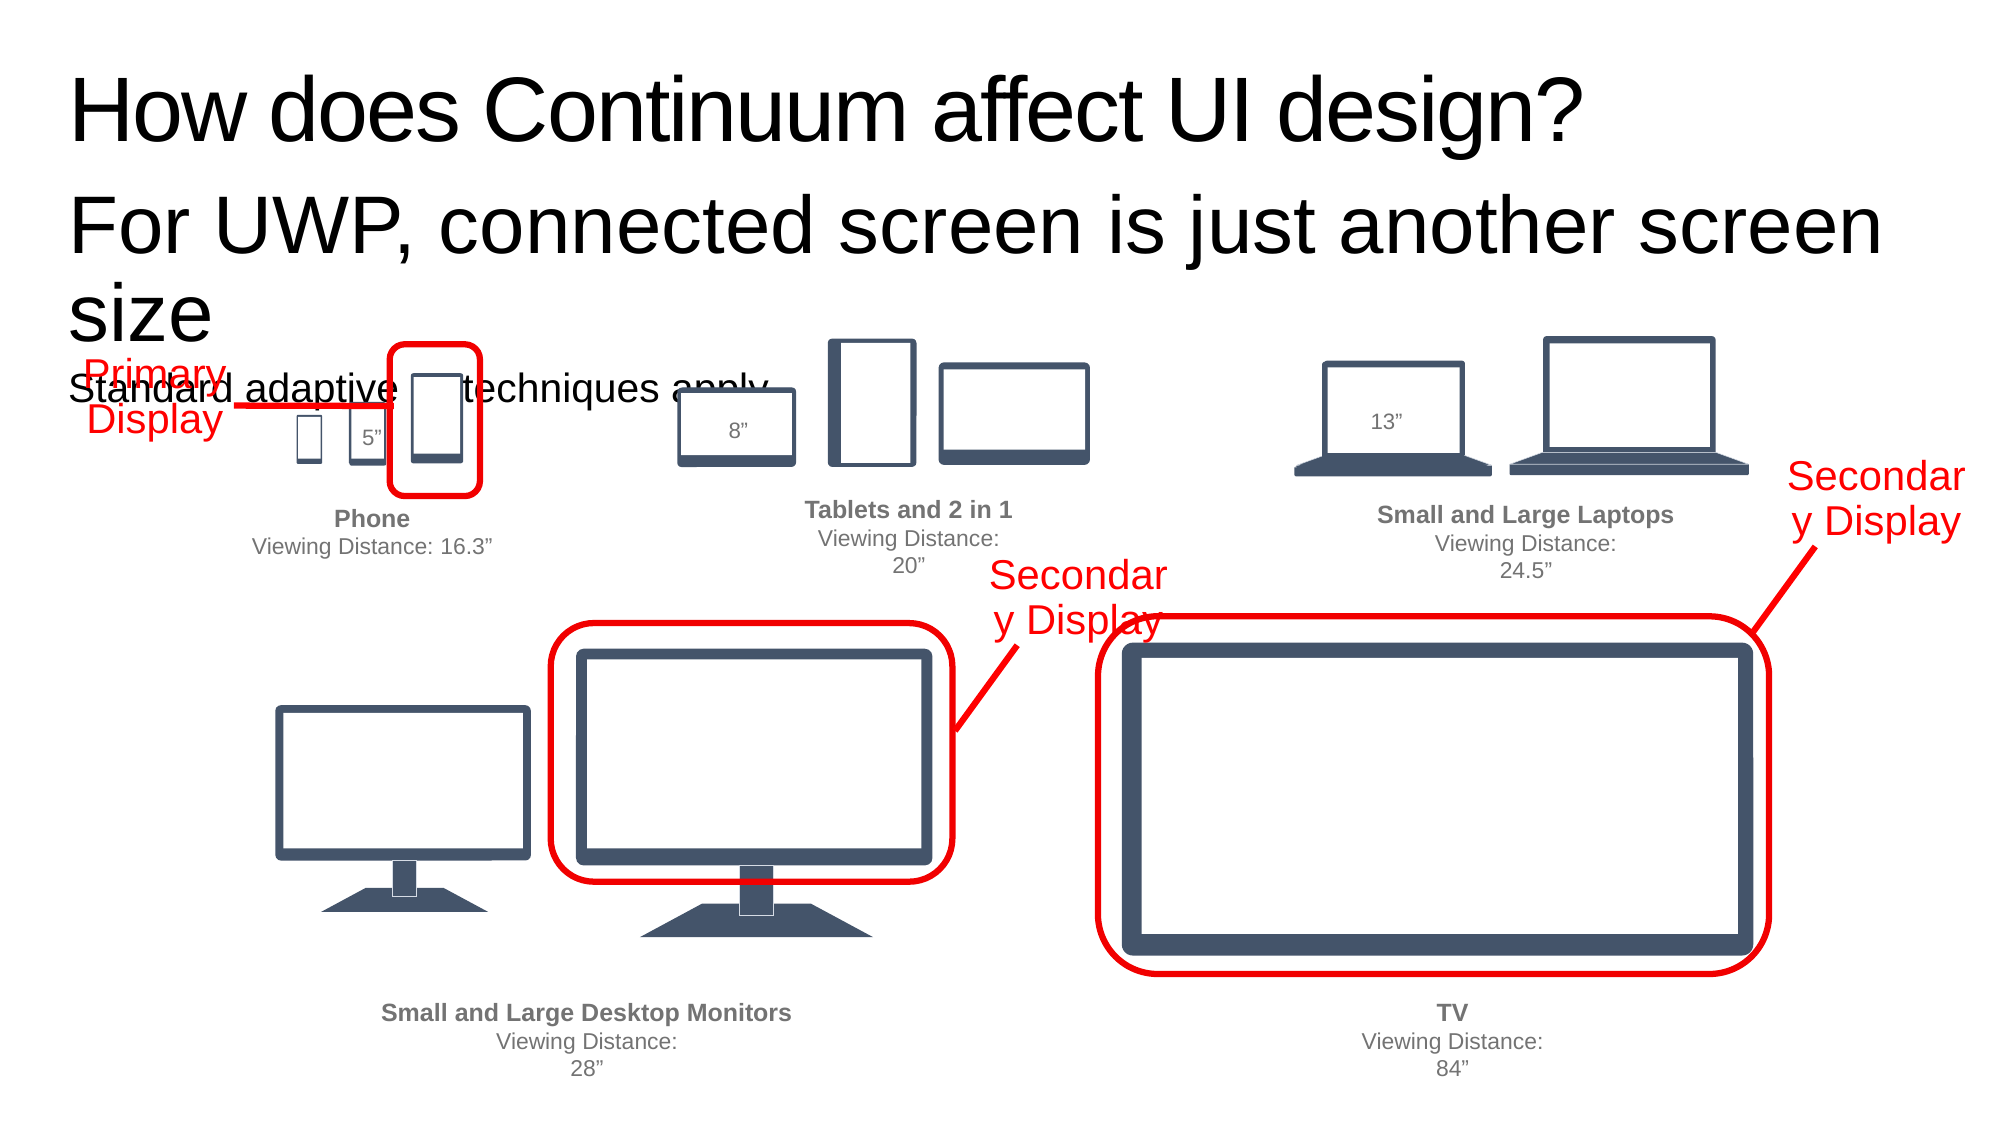

# How does Continuum affect UI design?
For UWP, connected screen is just another screen size
Standard adaptive UI techniques apply
Primary Display

Phone
Viewing Distance: 16.3”
Small and Large Laptops
Viewing Distance:
24.5”
Tablets and 2 in 1
Viewing Distance:
20”

Small and Large Desktop Monitors
Viewing Distance:
28”
TV
Viewing Distance:
84”

13”

5”
8”
Secondary Display
Secondary Display